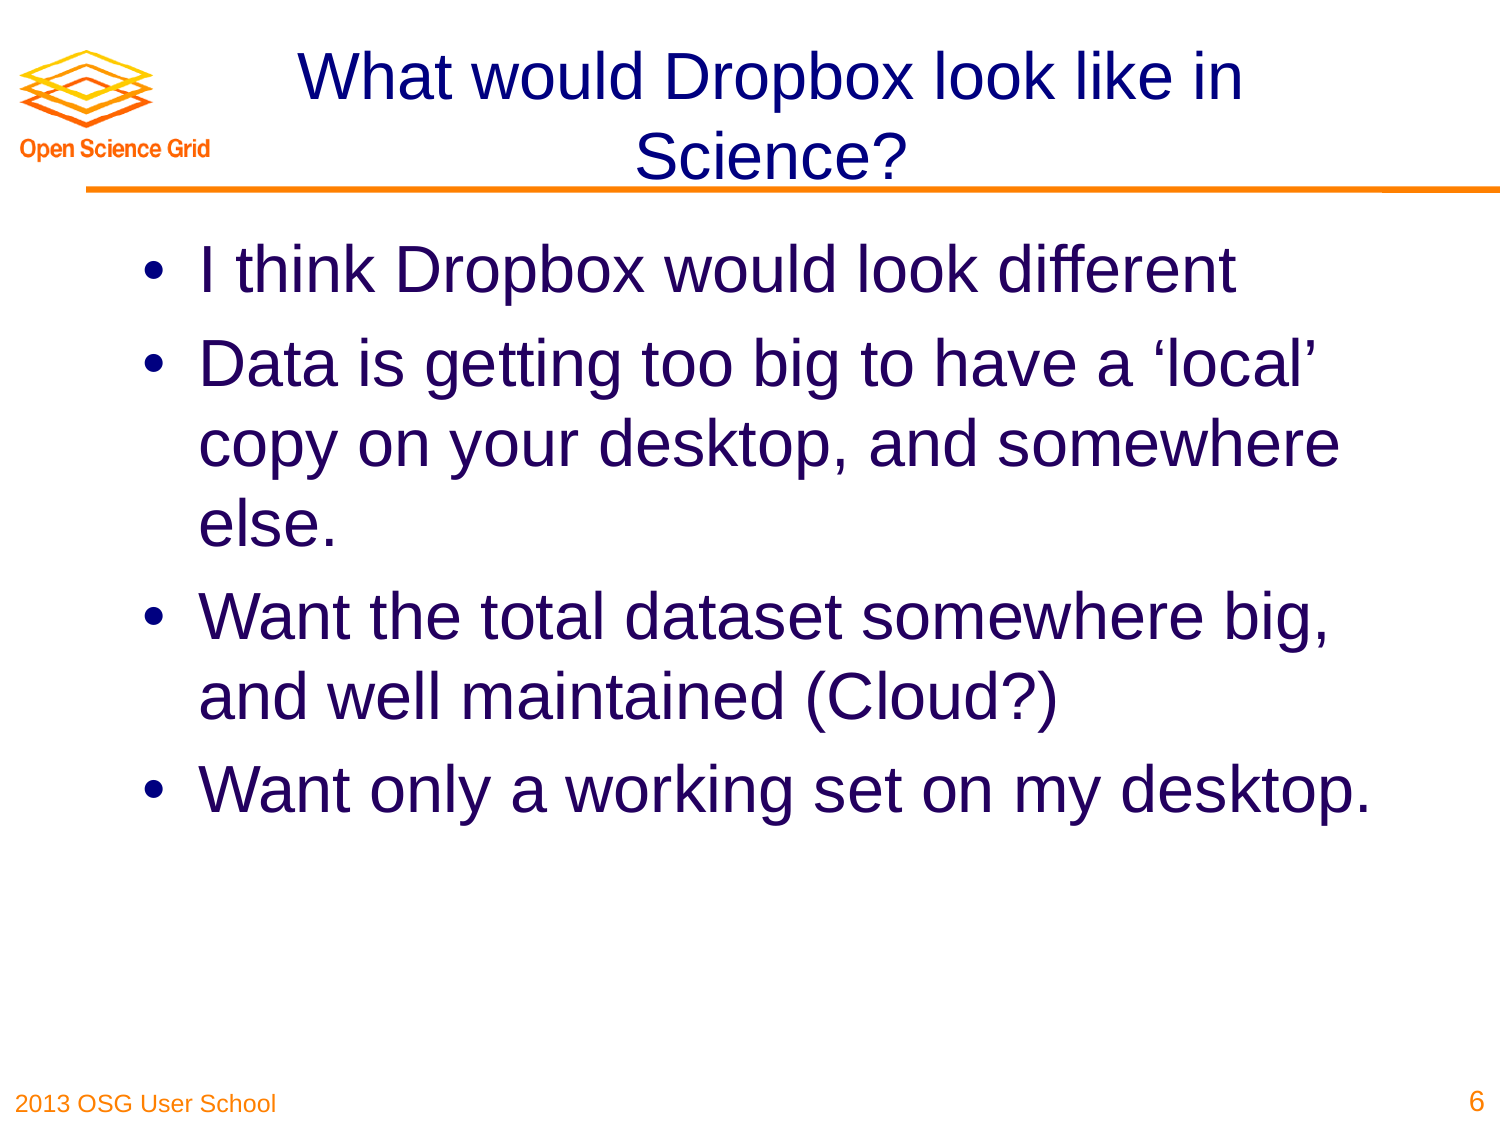

# What would Dropbox look like in Science?
I think Dropbox would look different
Data is getting too big to have a ‘local’ copy on your desktop, and somewhere else.
Want the total dataset somewhere big, and well maintained (Cloud?)
Want only a working set on my desktop.
6